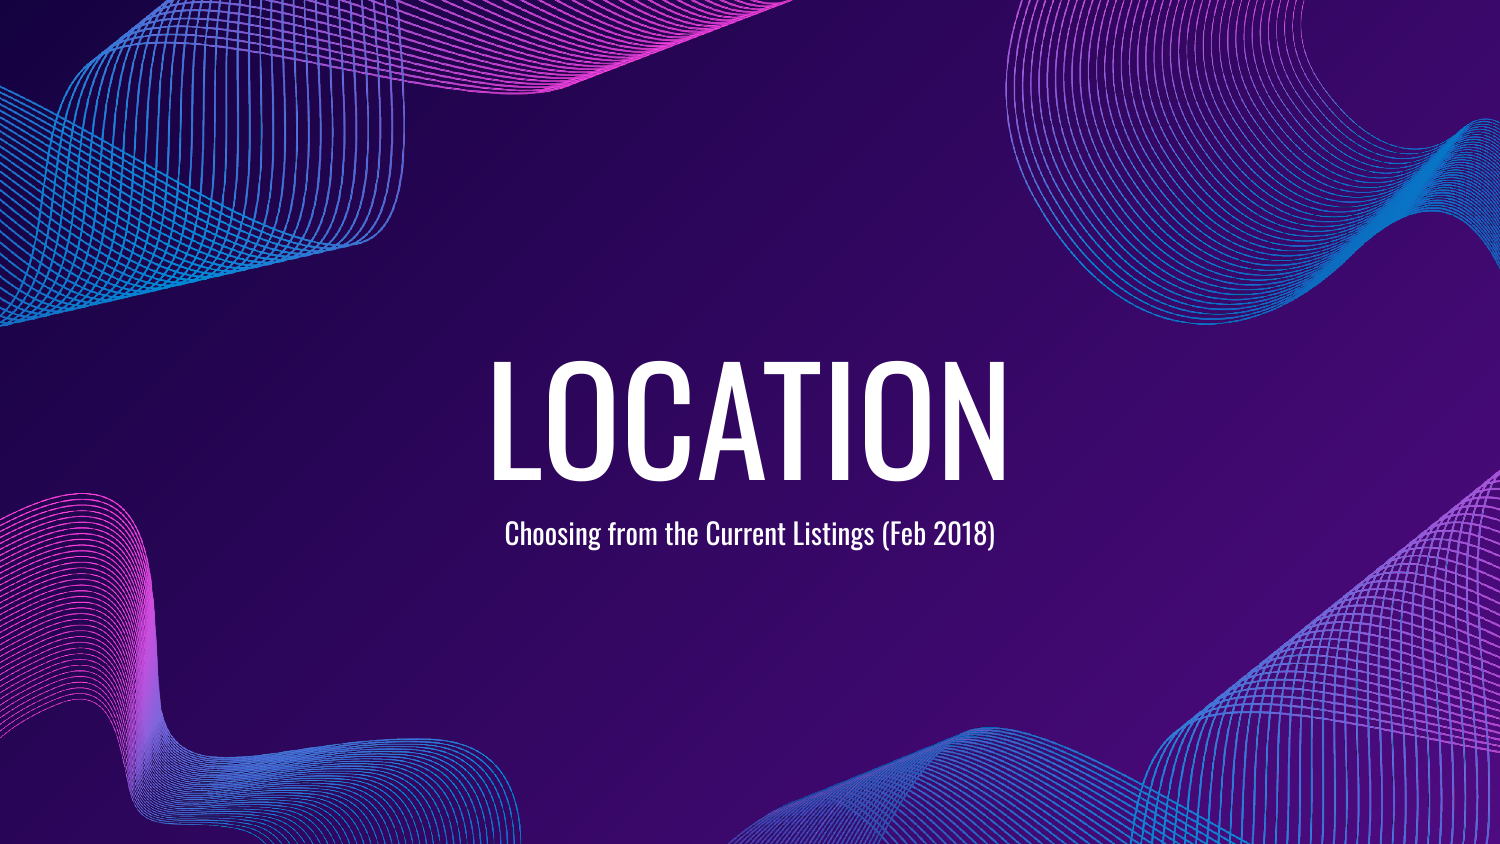

# LOCATION
Choosing from the Current Listings (Feb 2018)